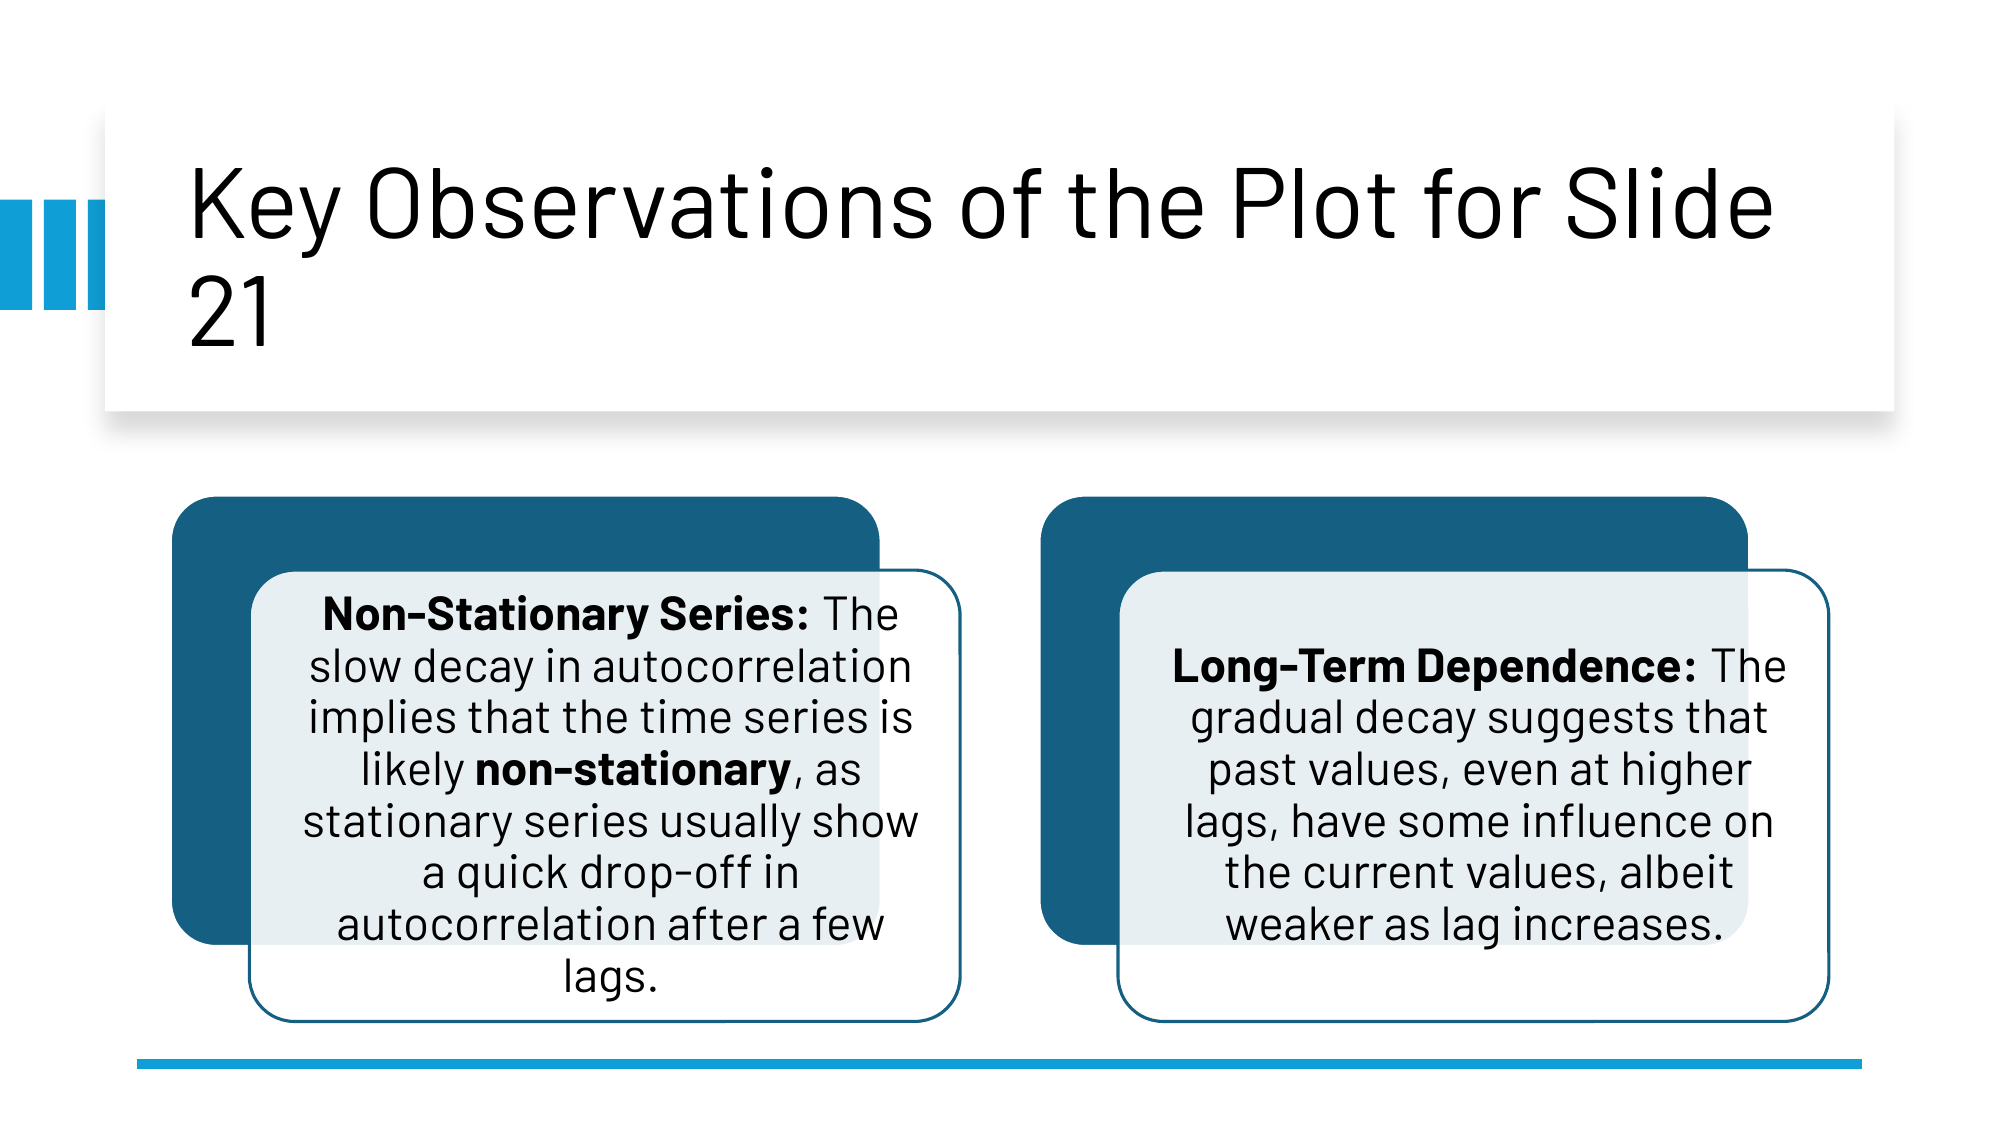

# Key Observations of the Plot for Slide 21

Non-Stationary Series: The slow decay in autocorrelation implies that the time series is likely non-stationary, as stationary series usually show a quick drop-off in autocorrelation after a few lags.
Long-Term Dependence: The gradual decay suggests that past values, even at higher lags, have some influence on the current values, albeit weaker as lag increases.